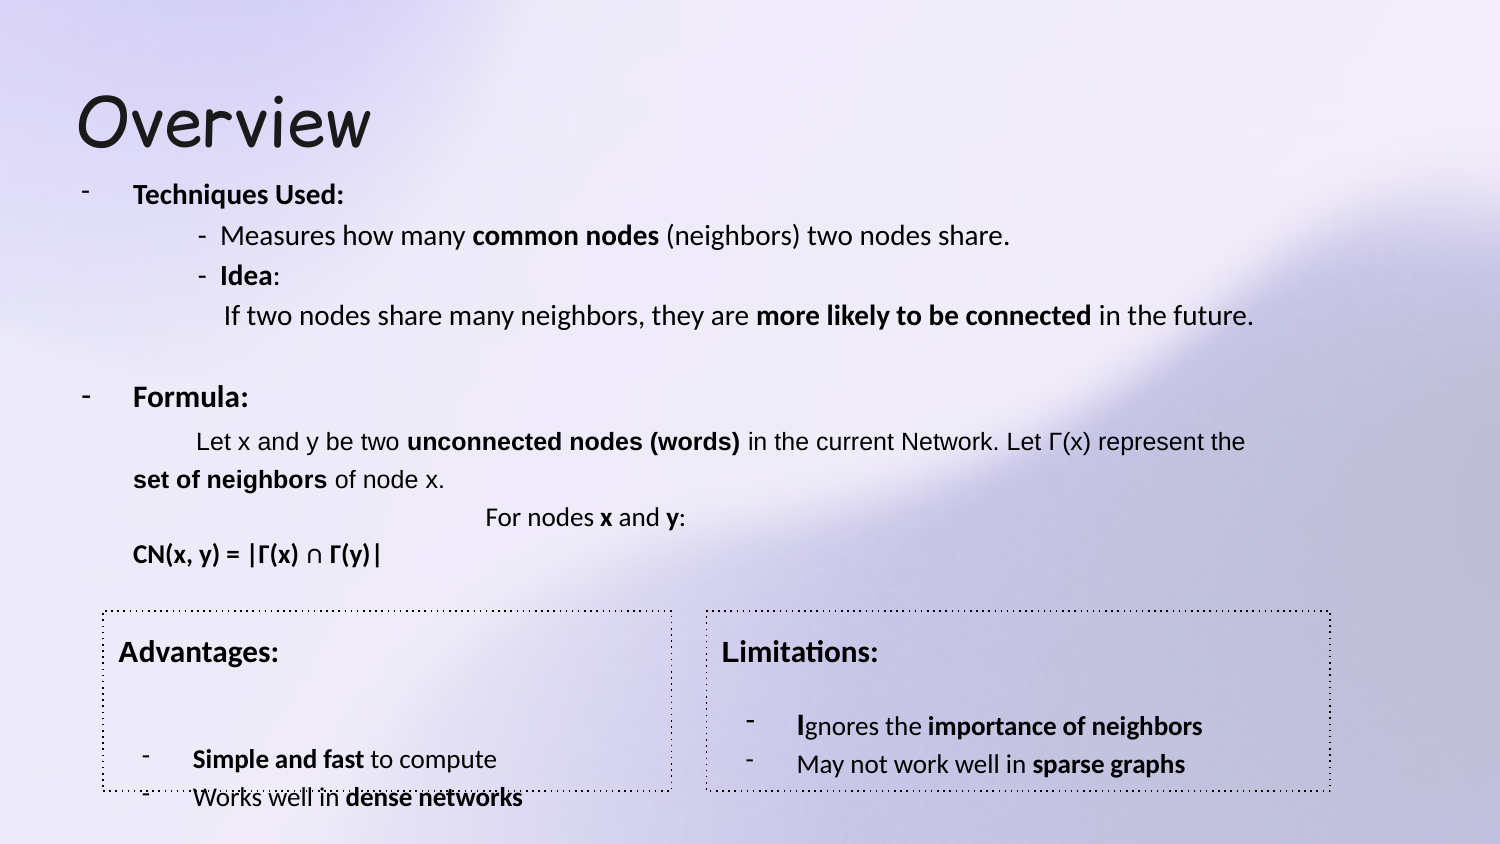

Overview
Techniques Used:
          -  Measures how many common nodes (neighbors) two nodes share.
          -  Idea:
              If two nodes share many neighbors, they are more likely to be connected in the future.

Formula:                                                                                                                                                             Let x and y be two unconnected nodes (words) in the current Network. Let Γ(x) represent the set of neighbors of node x.                                                                                                                                                               For nodes x and y:
CN(x, y) = |Γ(x) ∩ Γ(y)|

Advantages:
Simple and fast to compute
Works well in dense networks

Limitations:
Ignores the importance of neighbors
May not work well in sparse graphs